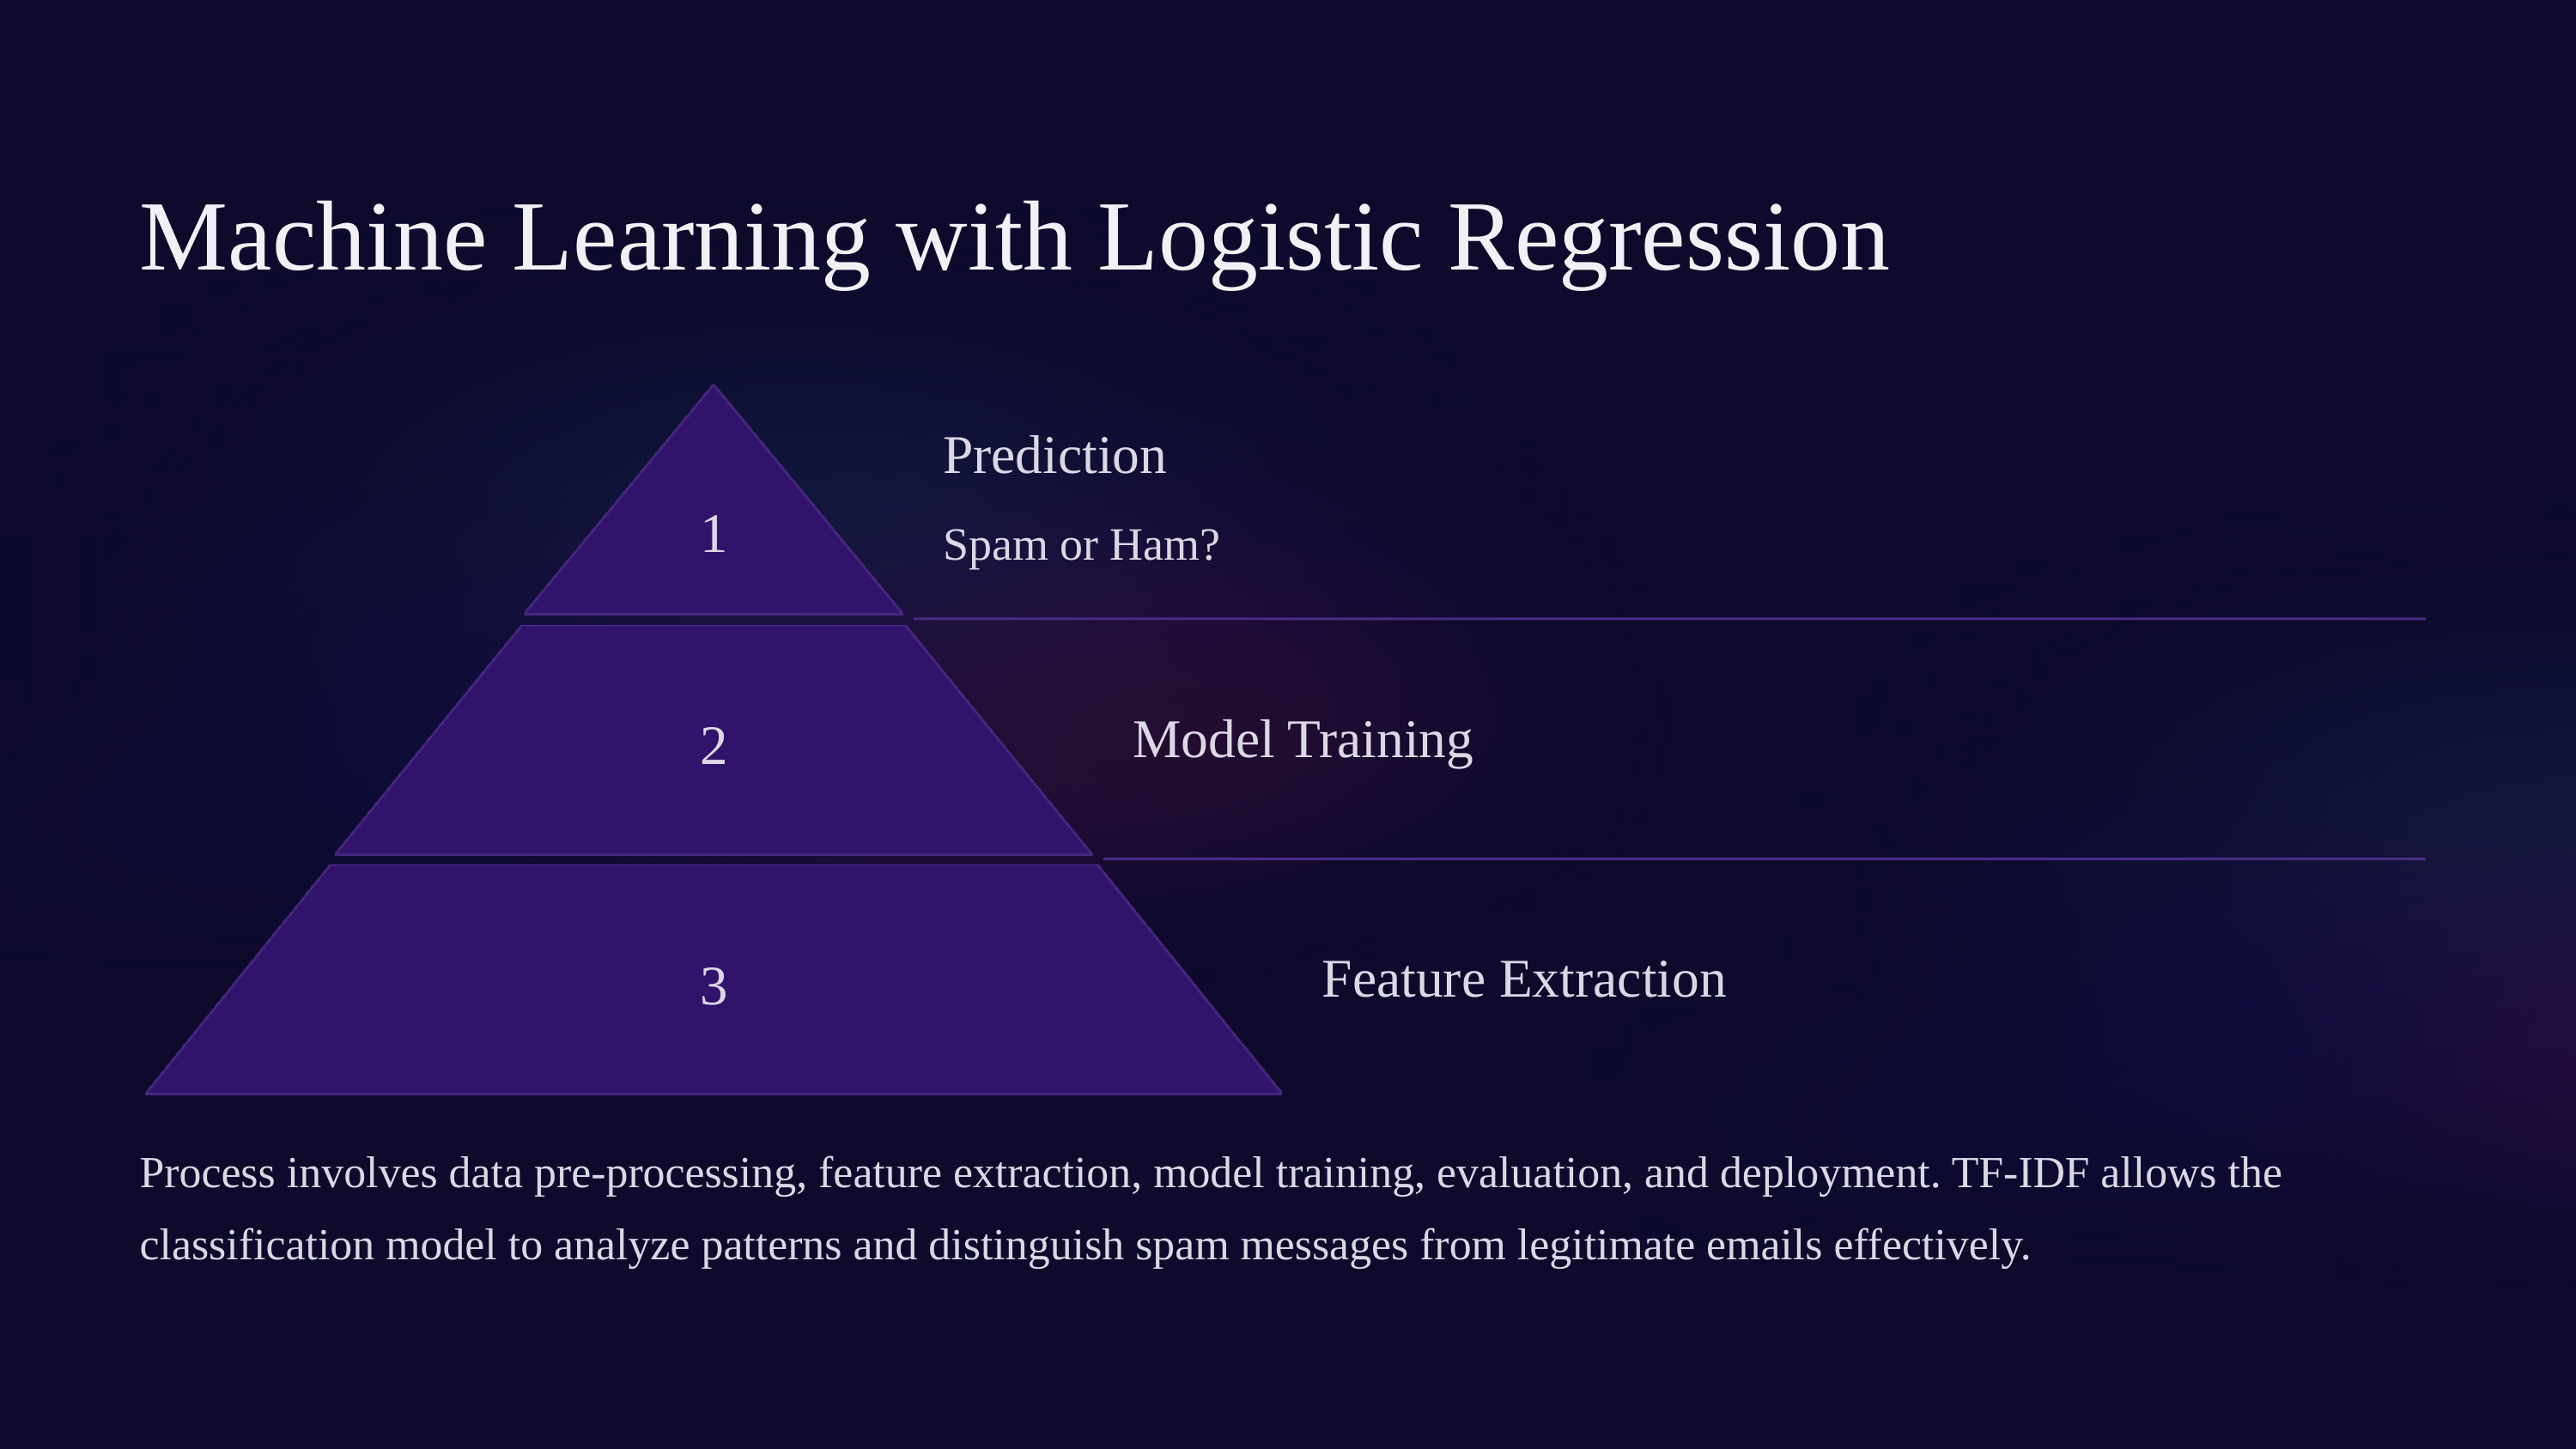

Machine Learning with Logistic Regression

Prediction

1

Spam or Ham?

2

Model Training

3

Feature Extraction

Process involves data pre-processing, feature extraction, model training, evaluation, and deployment. TF-IDF allows the classification model to analyze patterns and distinguish spam messages from legitimate emails effectively.